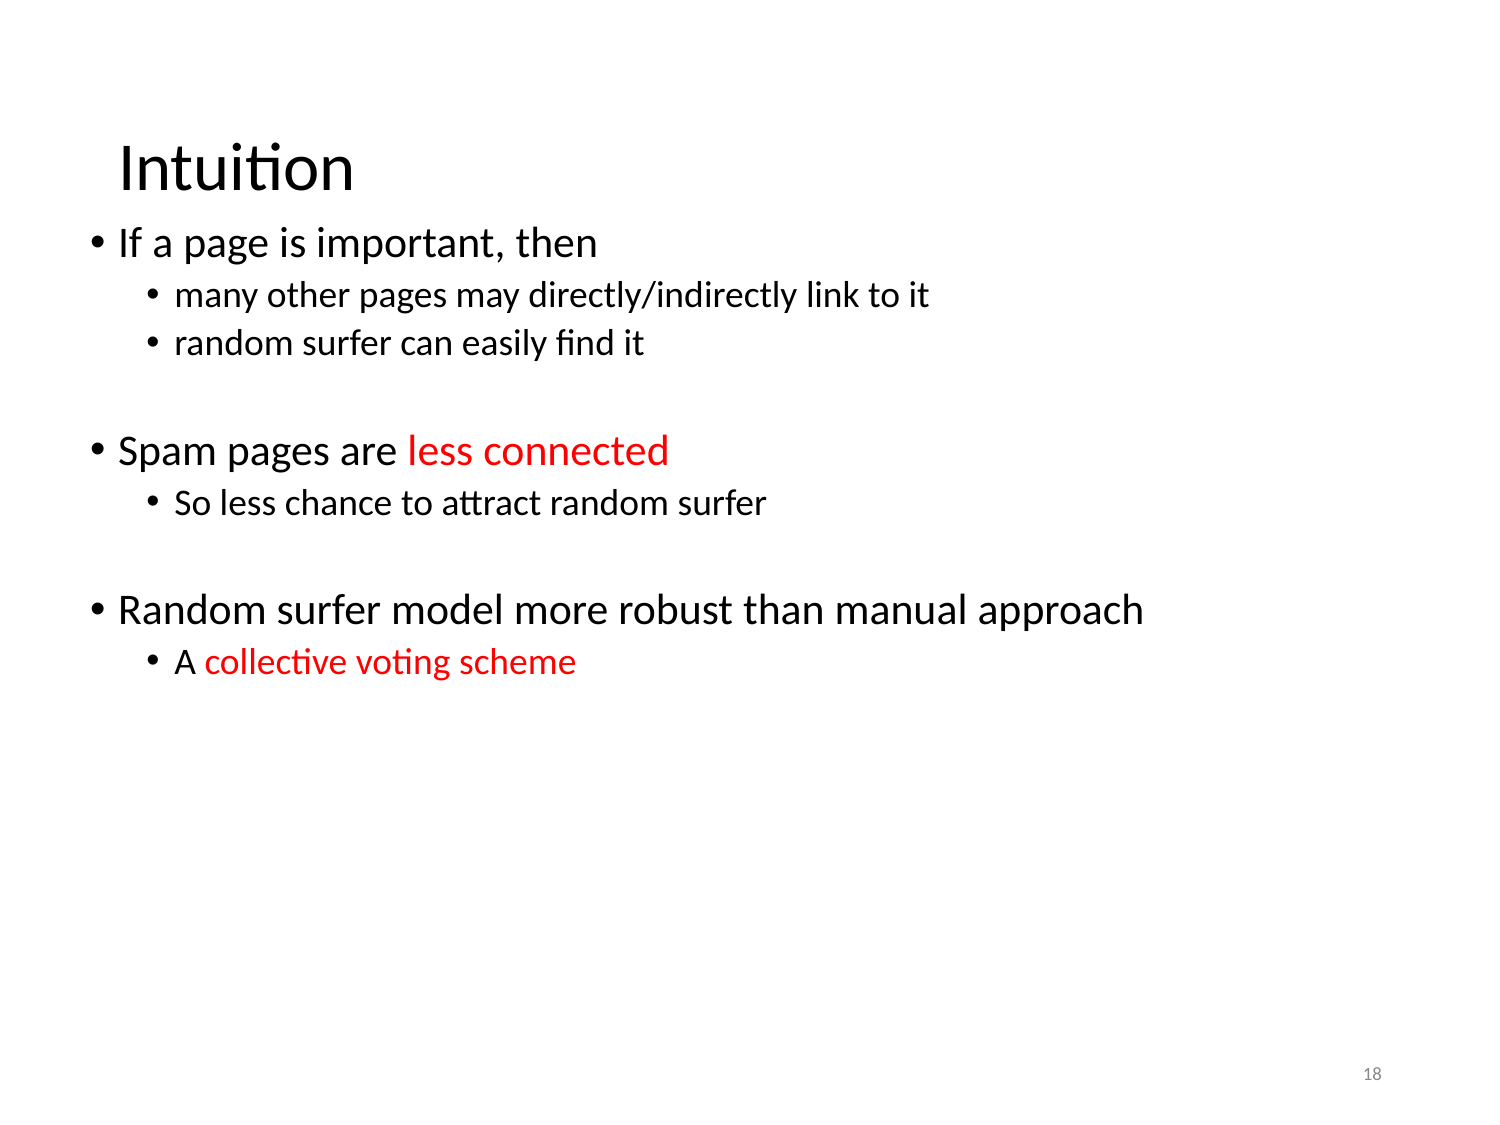

# Intuition
If a page is important, then
many other pages may directly/indirectly link to it
random surfer can easily find it

Spam pages are less connected
So less chance to attract random surfer

Random surfer model more robust than manual approach
A collective voting scheme
18